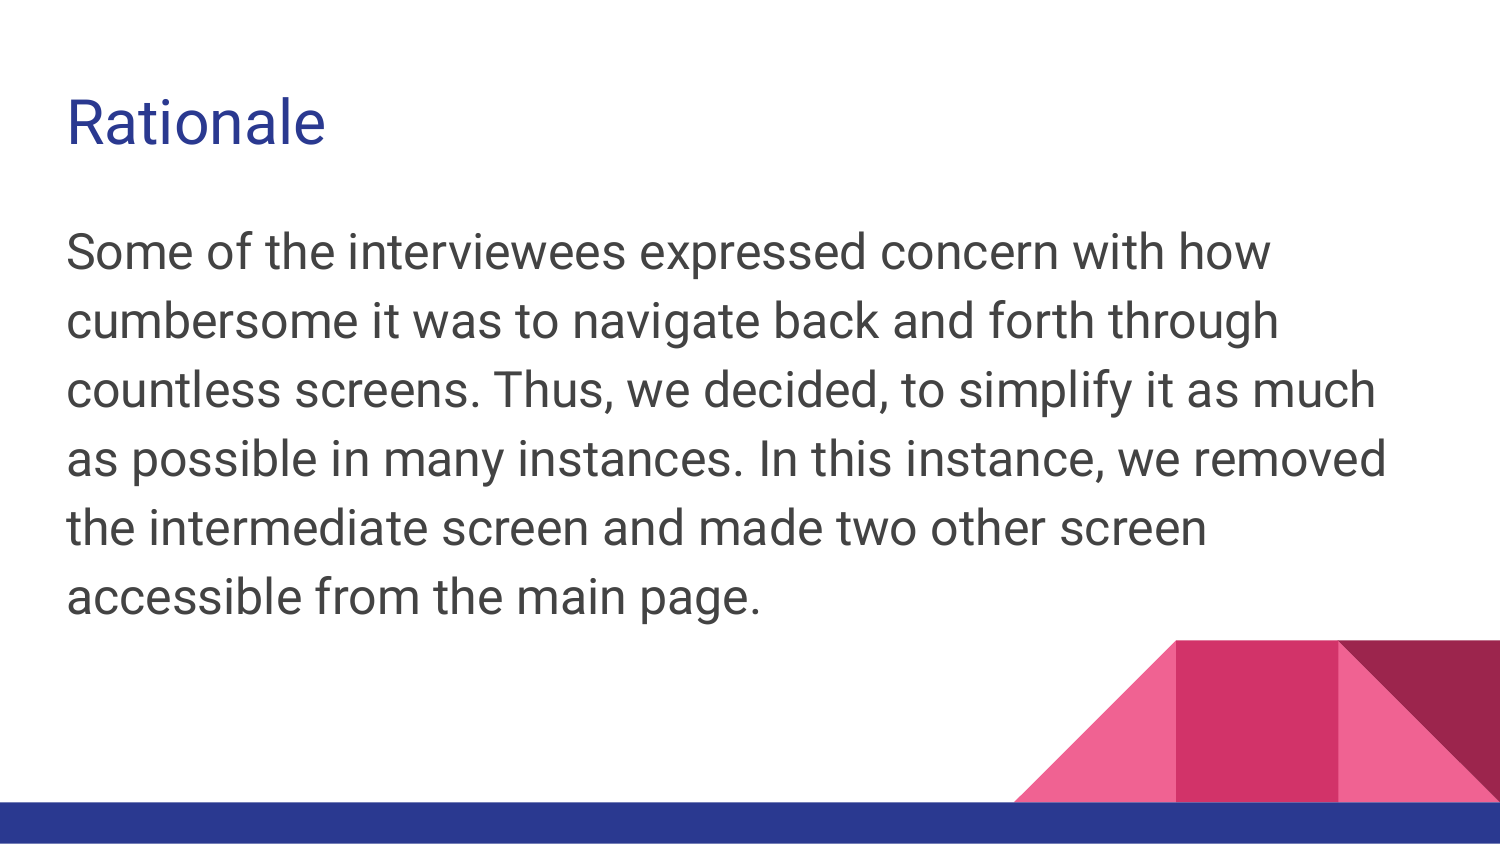

# Rationale
Some of the interviewees expressed concern with how cumbersome it was to navigate back and forth through countless screens. Thus, we decided, to simplify it as much as possible in many instances. In this instance, we removed the intermediate screen and made two other screen accessible from the main page.